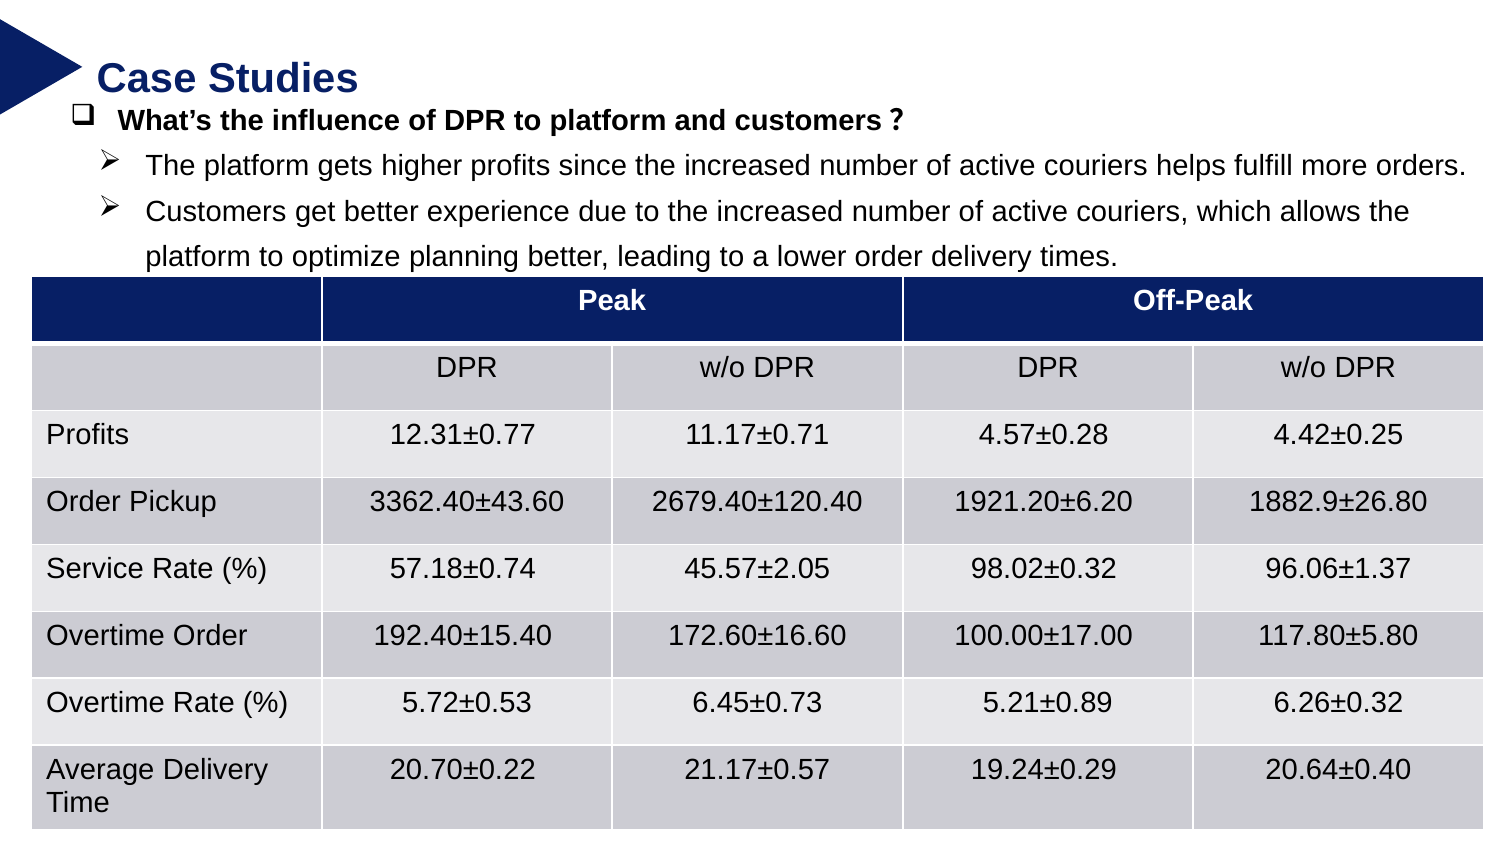

Case Studies
What’s the influence of DPR to platform and customers？
The platform gets higher profits since the increased number of active couriers helps fulfill more orders.
Customers get better experience due to the increased number of active couriers, which allows the platform to optimize planning better, leading to a lower order delivery times.
|  | Peak |  | Off-Peak |  |
| --- | --- | --- | --- | --- |
|  | DPR | w/o DPR | DPR | w/o DPR |
| Profits | 12.31±0.77 | 11.17±0.71 | 4.57±0.28 | 4.42±0.25 |
| Order Pickup | 3362.40±43.60 | 2679.40±120.40 | 1921.20±6.20 | 1882.9±26.80 |
| Service Rate (%) | 57.18±0.74 | 45.57±2.05 | 98.02±0.32 | 96.06±1.37 |
| Overtime Order | 192.40±15.40 | 172.60±16.60 | 100.00±17.00 | 117.80±5.80 |
| Overtime Rate (%) | 5.72±0.53 | 6.45±0.73 | 5.21±0.89 | 6.26±0.32 |
| Average Delivery Time | 20.70±0.22 | 21.17±0.57 | 19.24±0.29 | 20.64±0.40 |